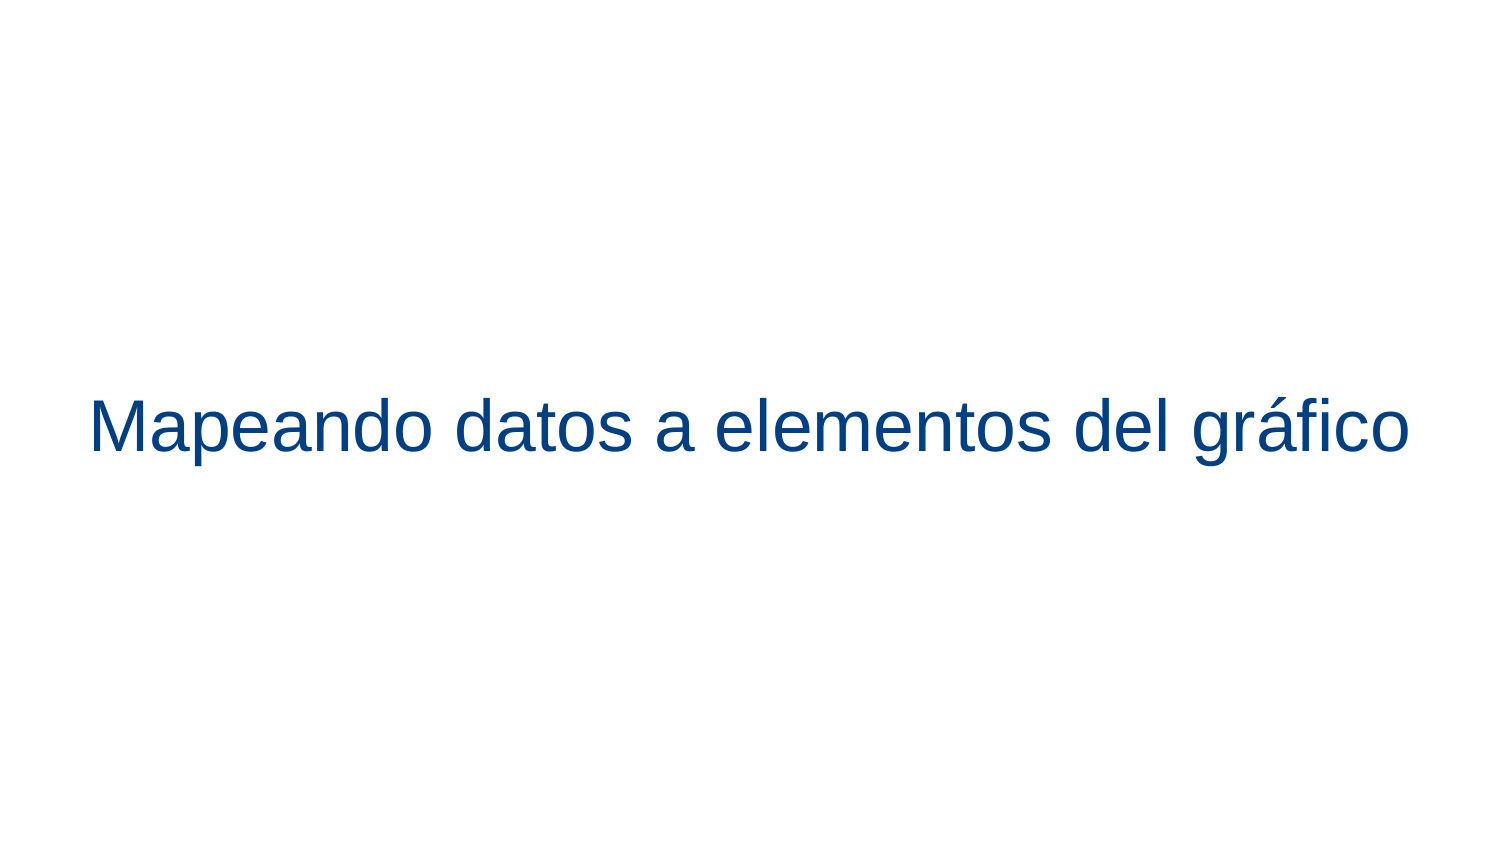

# Mapeando datos a elementos del gráfico